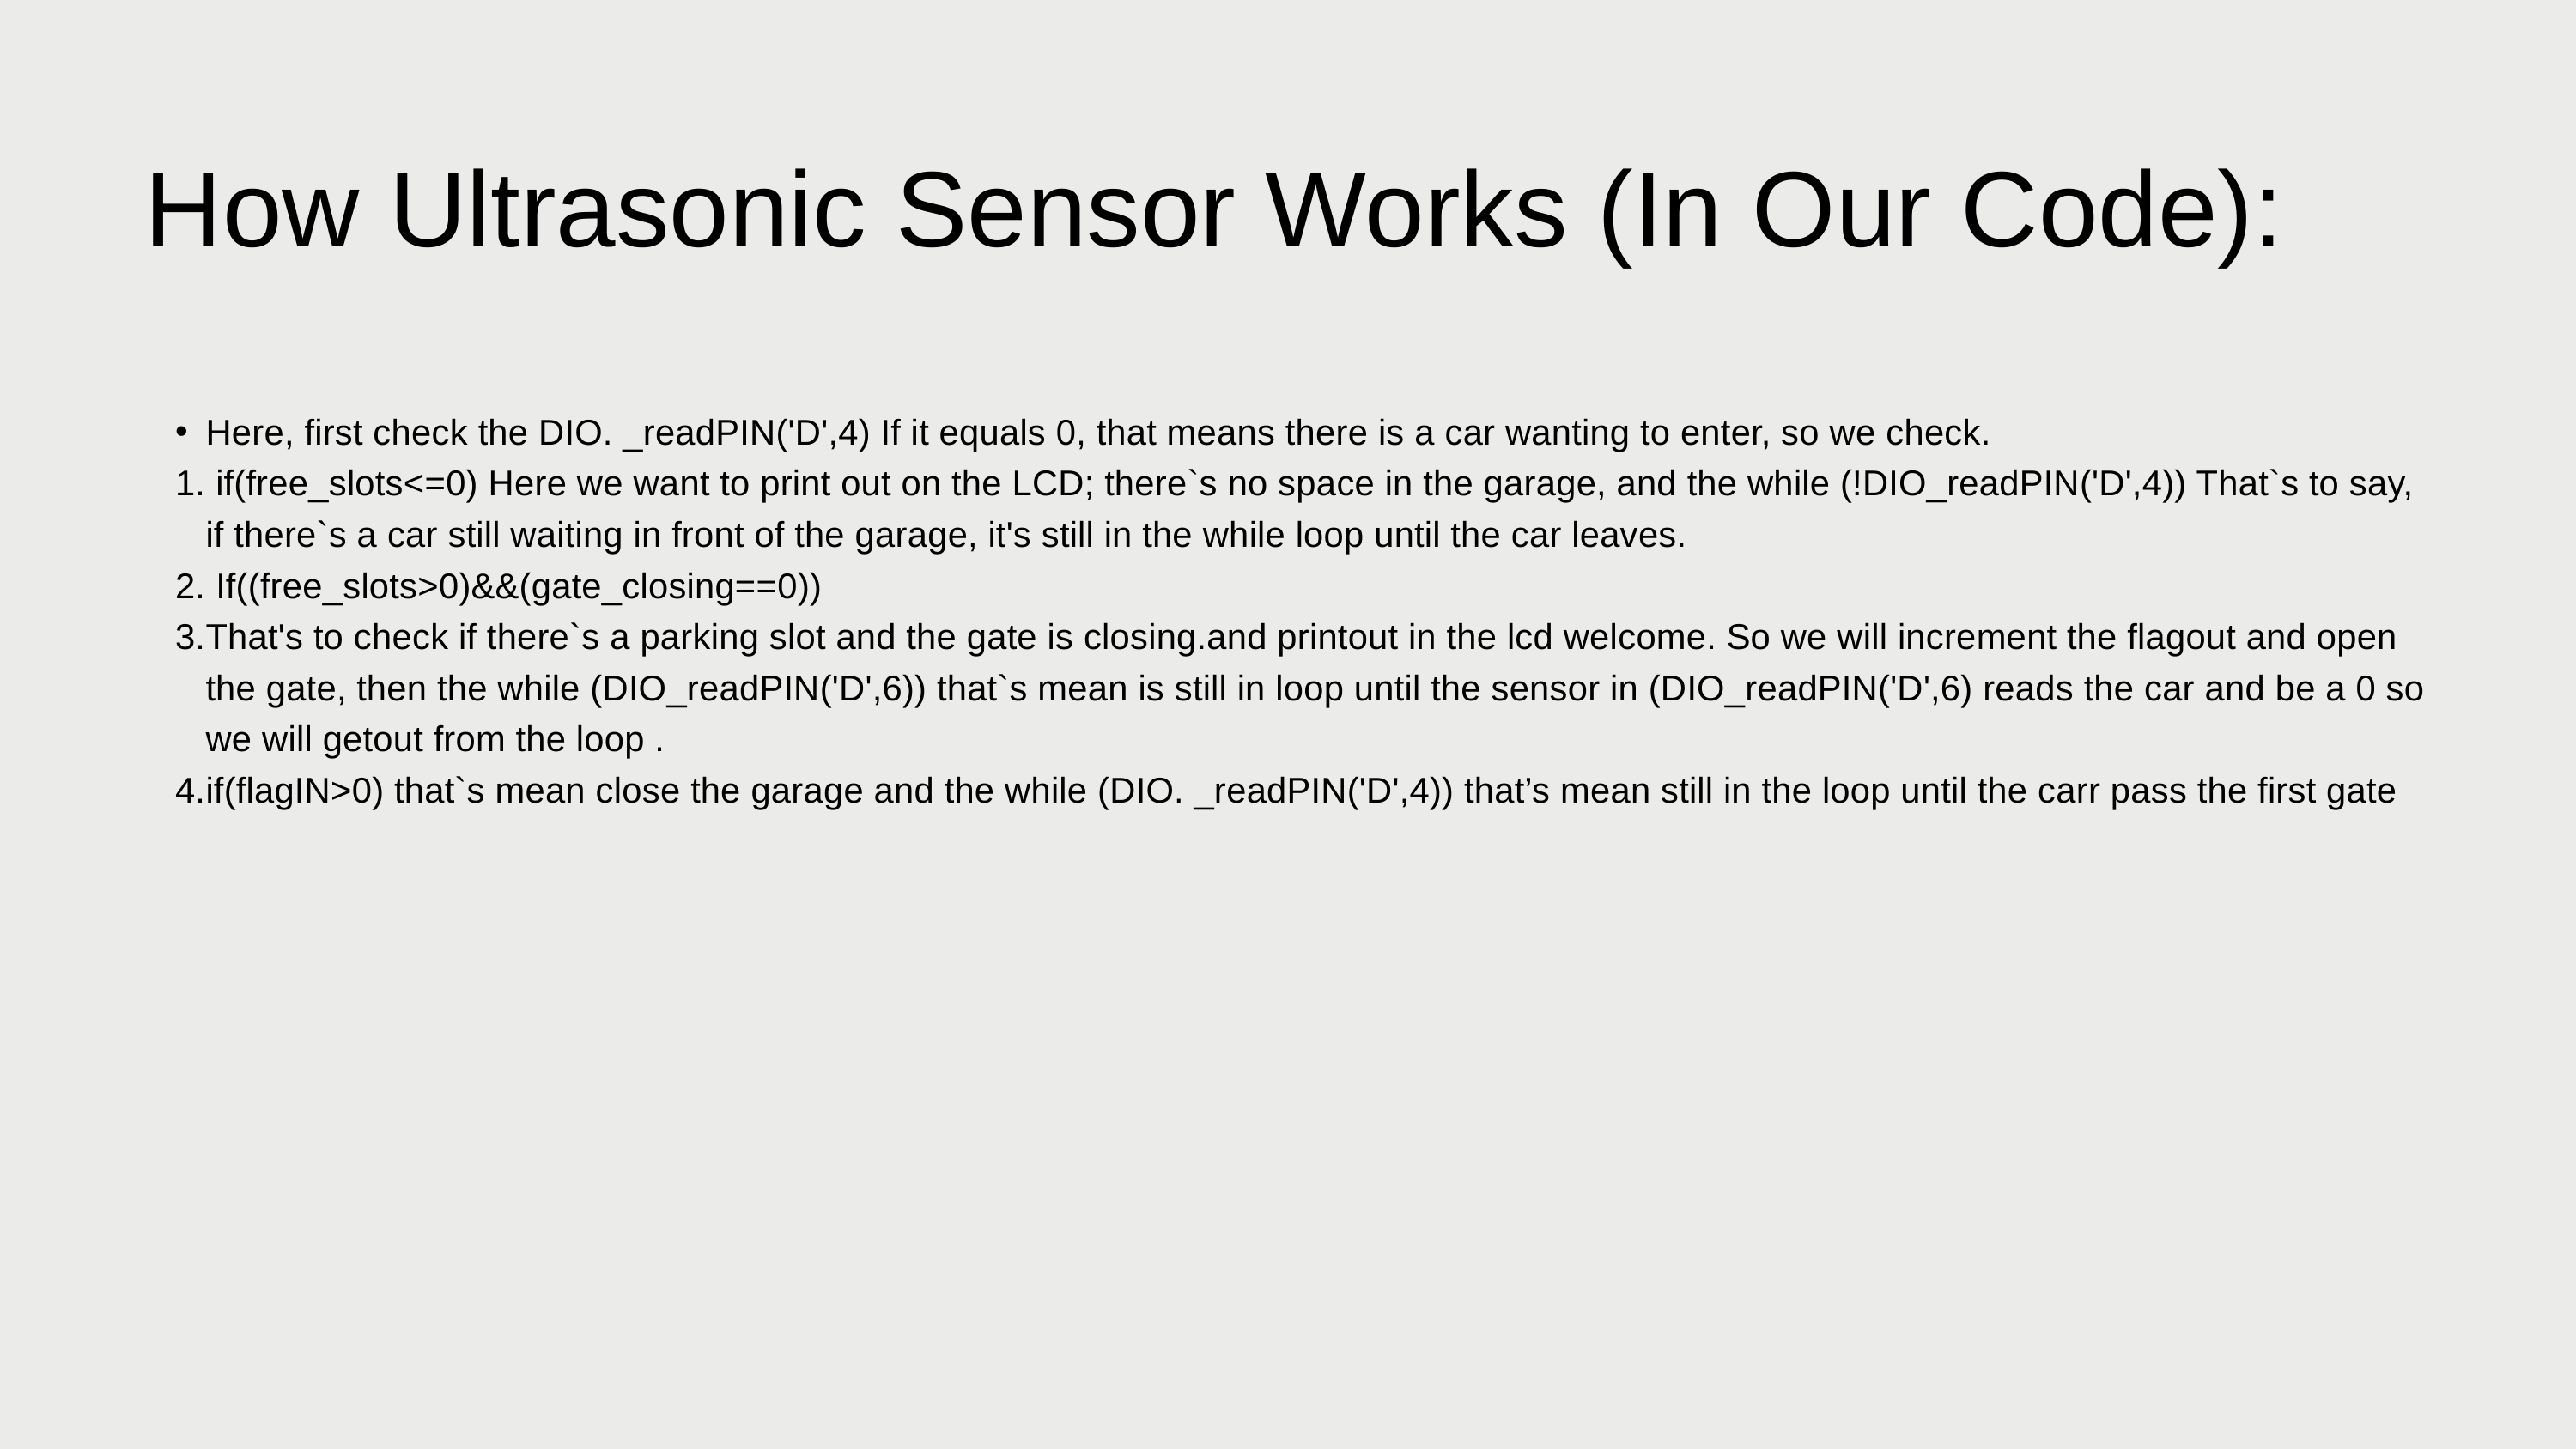

How Ultrasonic Sensor Works (In Our Code):
Here, first check the DIO. _readPIN('D',4) If it equals 0, that means there is a car wanting to enter, so we check.
 if(free_slots<=0) Here we want to print out on the LCD; there`s no space in the garage, and the while (!DIO_readPIN('D',4)) That`s to say, if there`s a car still waiting in front of the garage, it's still in the while loop until the car leaves.
 If((free_slots>0)&&(gate_closing==0))
That's to check if there`s a parking slot and the gate is closing.and printout in the lcd welcome. So we will increment the flagout and open the gate, then the while (DIO_readPIN('D',6)) that`s mean is still in loop until the sensor in (DIO_readPIN('D',6) reads the car and be a 0 so we will getout from the loop .
if(flagIN>0) that`s mean close the garage and the while (DIO. _readPIN('D',4)) that’s mean still in the loop until the carr pass the first gate